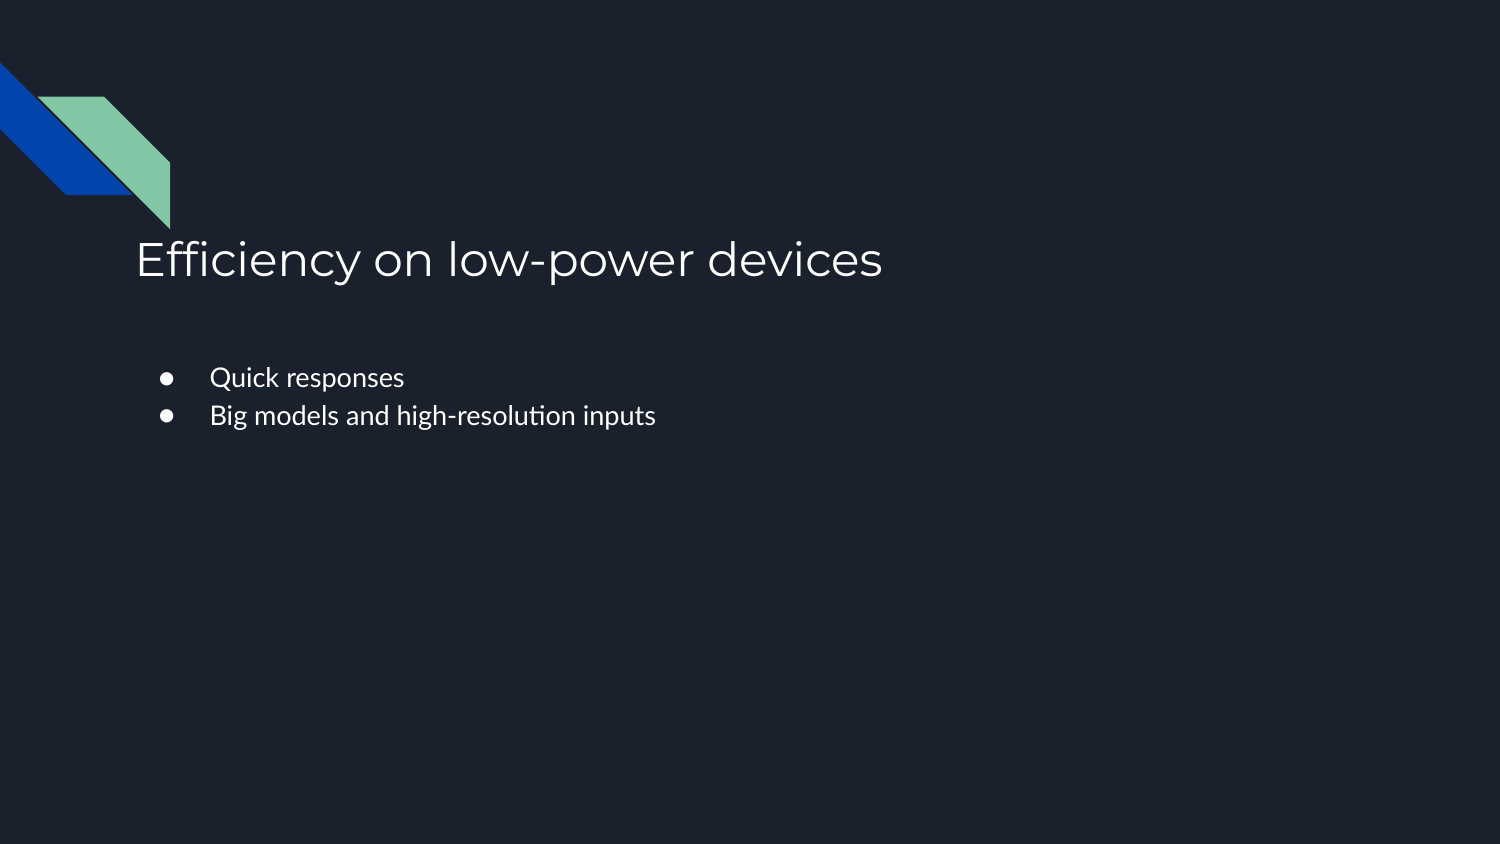

# Efficiency on low-power devices
Quick responses
Big models and high-resolution inputs